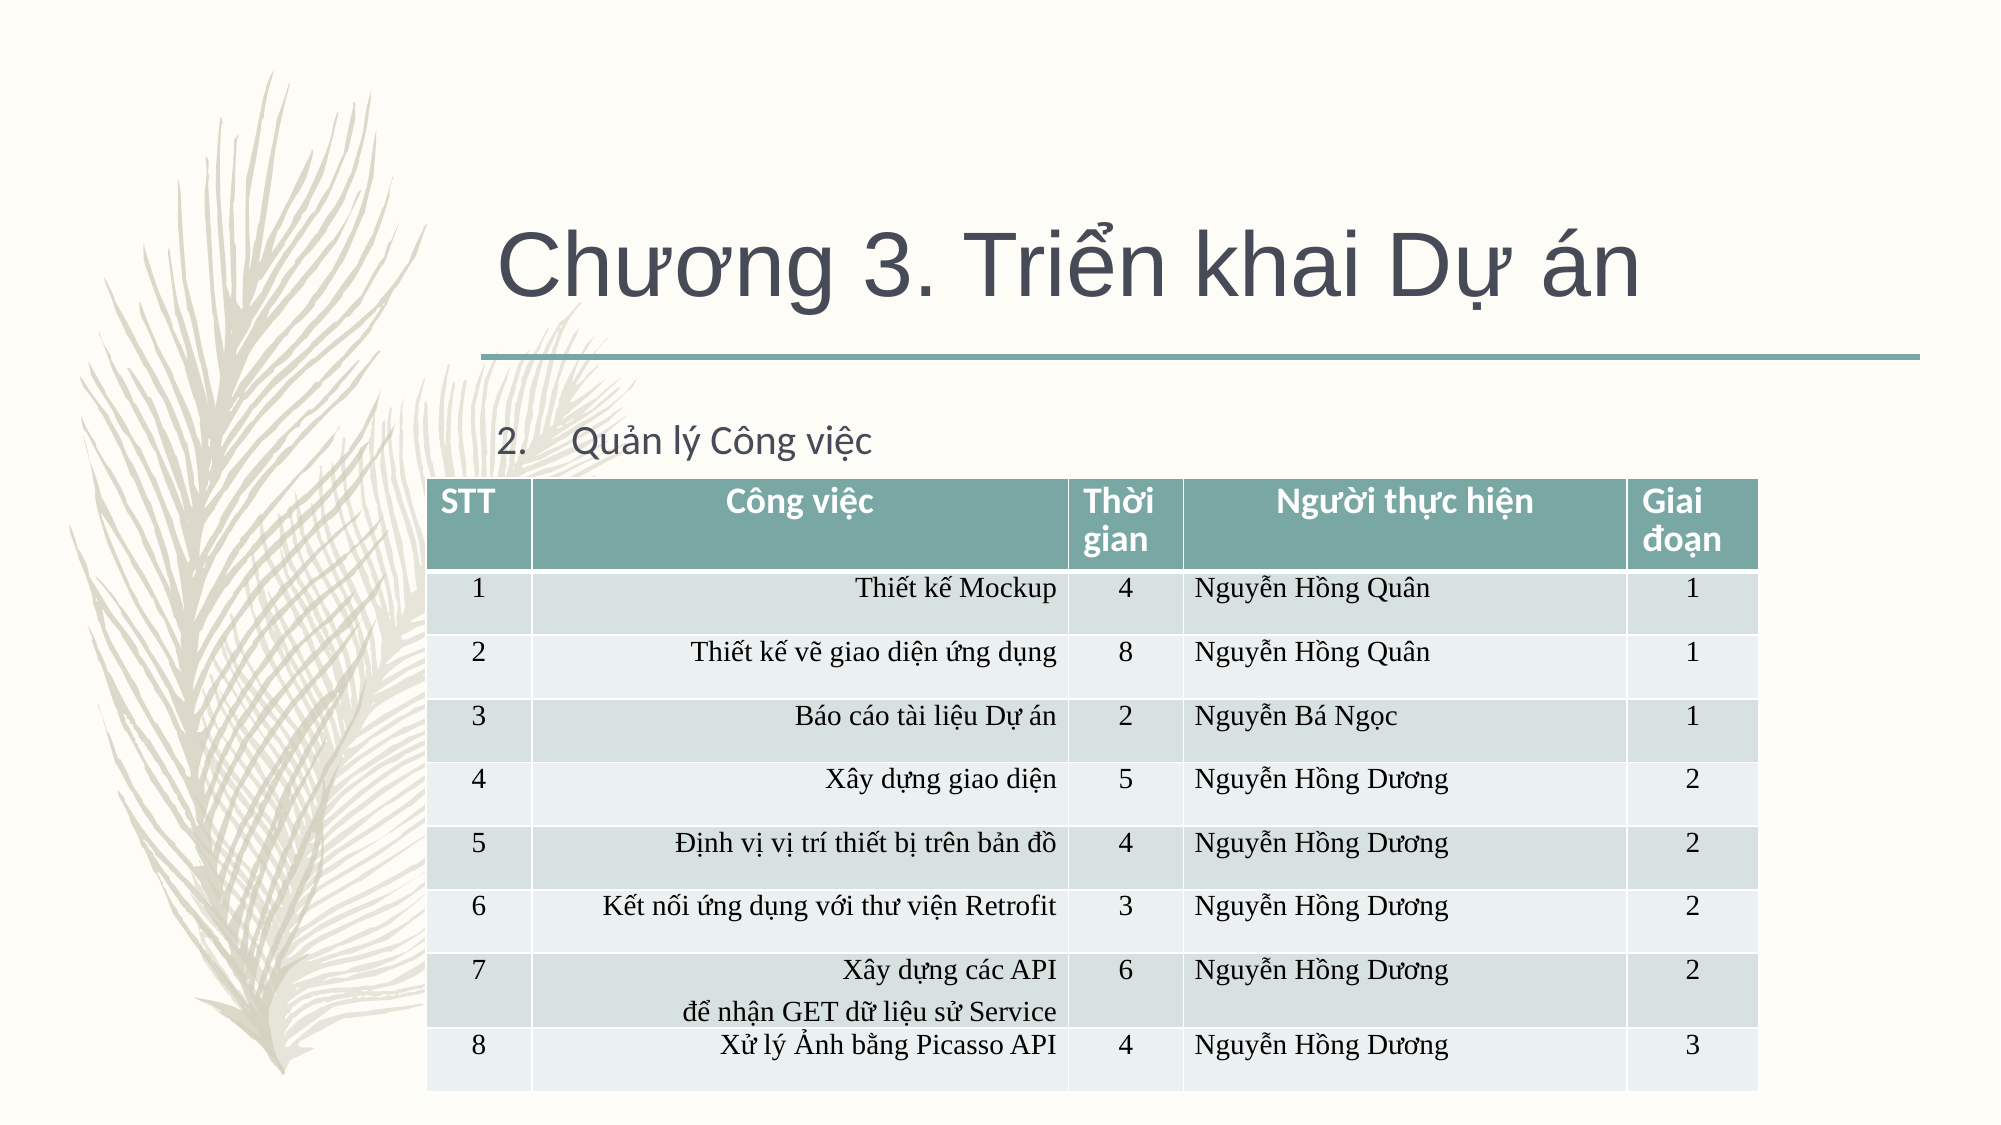

# Chương 3. Triển khai Dự án
Quản lý Công việc

| STT | Công việc | Thời gian | Người thực hiện | Giai đoạn |
| --- | --- | --- | --- | --- |
| 1 | Thiết kế Mockup | 4 | Nguyễn Hồng Quân | 1 |
| 2 | Thiết kế vẽ giao diện ứng dụng | 8 | Nguyễn Hồng Quân | 1 |
| 3 | Báo cáo tài liệu Dự án | 2 | Nguyễn Bá Ngọc | 1 |
| 4 | Xây dựng giao diện | 5 | Nguyễn Hồng Dương | 2 |
| 5 | Định vị vị trí thiết bị trên bản đồ | 4 | Nguyễn Hồng Dương | 2 |
| 6 | Kết nối ứng dụng với thư viện Retrofit | 3 | Nguyễn Hồng Dương | 2 |
| 7 | Xây dựng các API để nhận GET dữ liệu sử Service | 6 | Nguyễn Hồng Dương | 2 |
| 8 | Xử lý Ảnh bằng Picasso API | 4 | Nguyễn Hồng Dương | 3 |